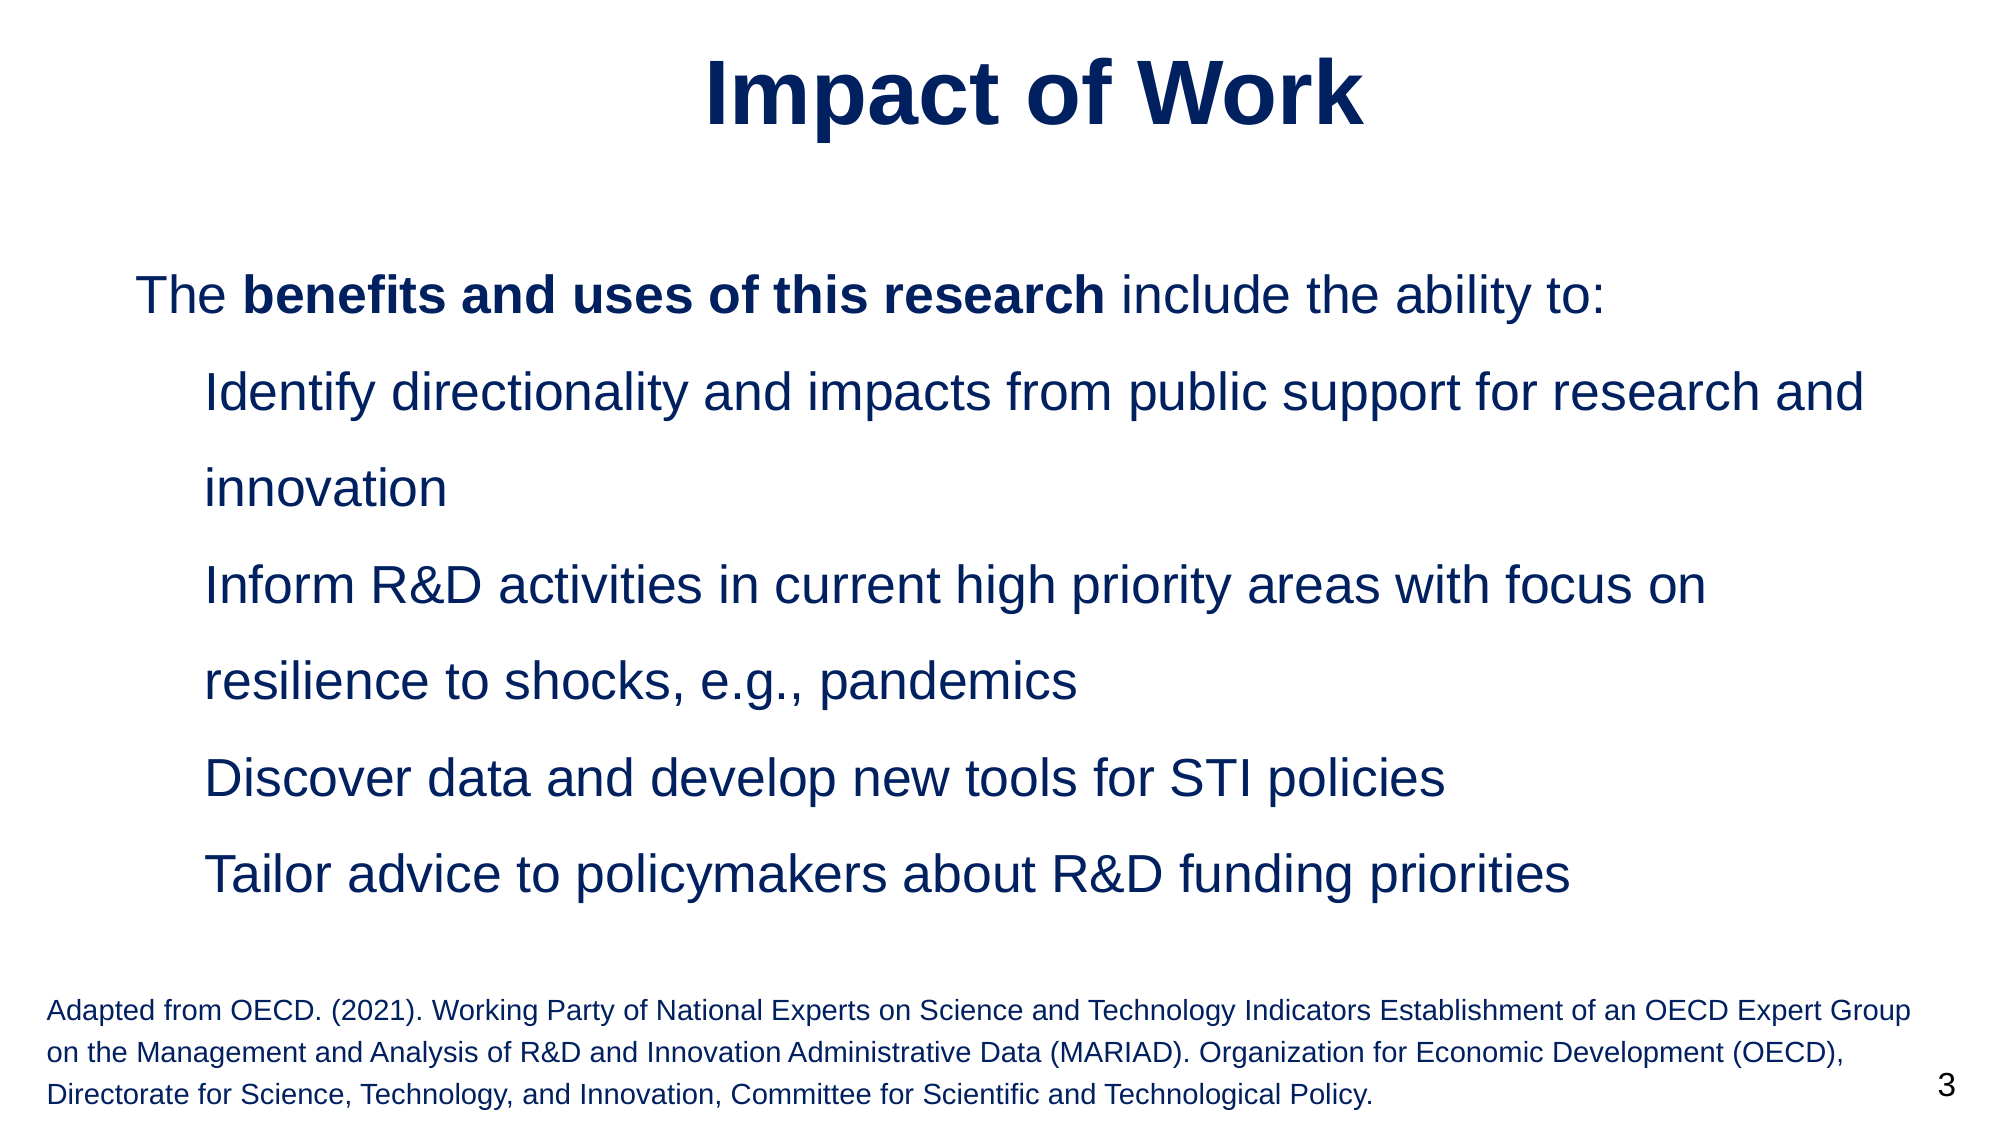

Impact of Work
The benefits and uses of this research include the ability to:
Identify directionality and impacts from public support for research and innovation
Inform R&D activities in current high priority areas with focus on resilience to shocks, e.g., pandemics
Discover data and develop new tools for STI policies
Tailor advice to policymakers about R&D funding priorities
Adapted from OECD. (2021). Working Party of National Experts on Science and Technology Indicators Establishment of an OECD Expert Group on the Management and Analysis of R&D and Innovation Administrative Data (MARIAD). Organization for Economic Development (OECD), Directorate for Science, Technology, and Innovation, Committee for Scientific and Technological Policy.
3